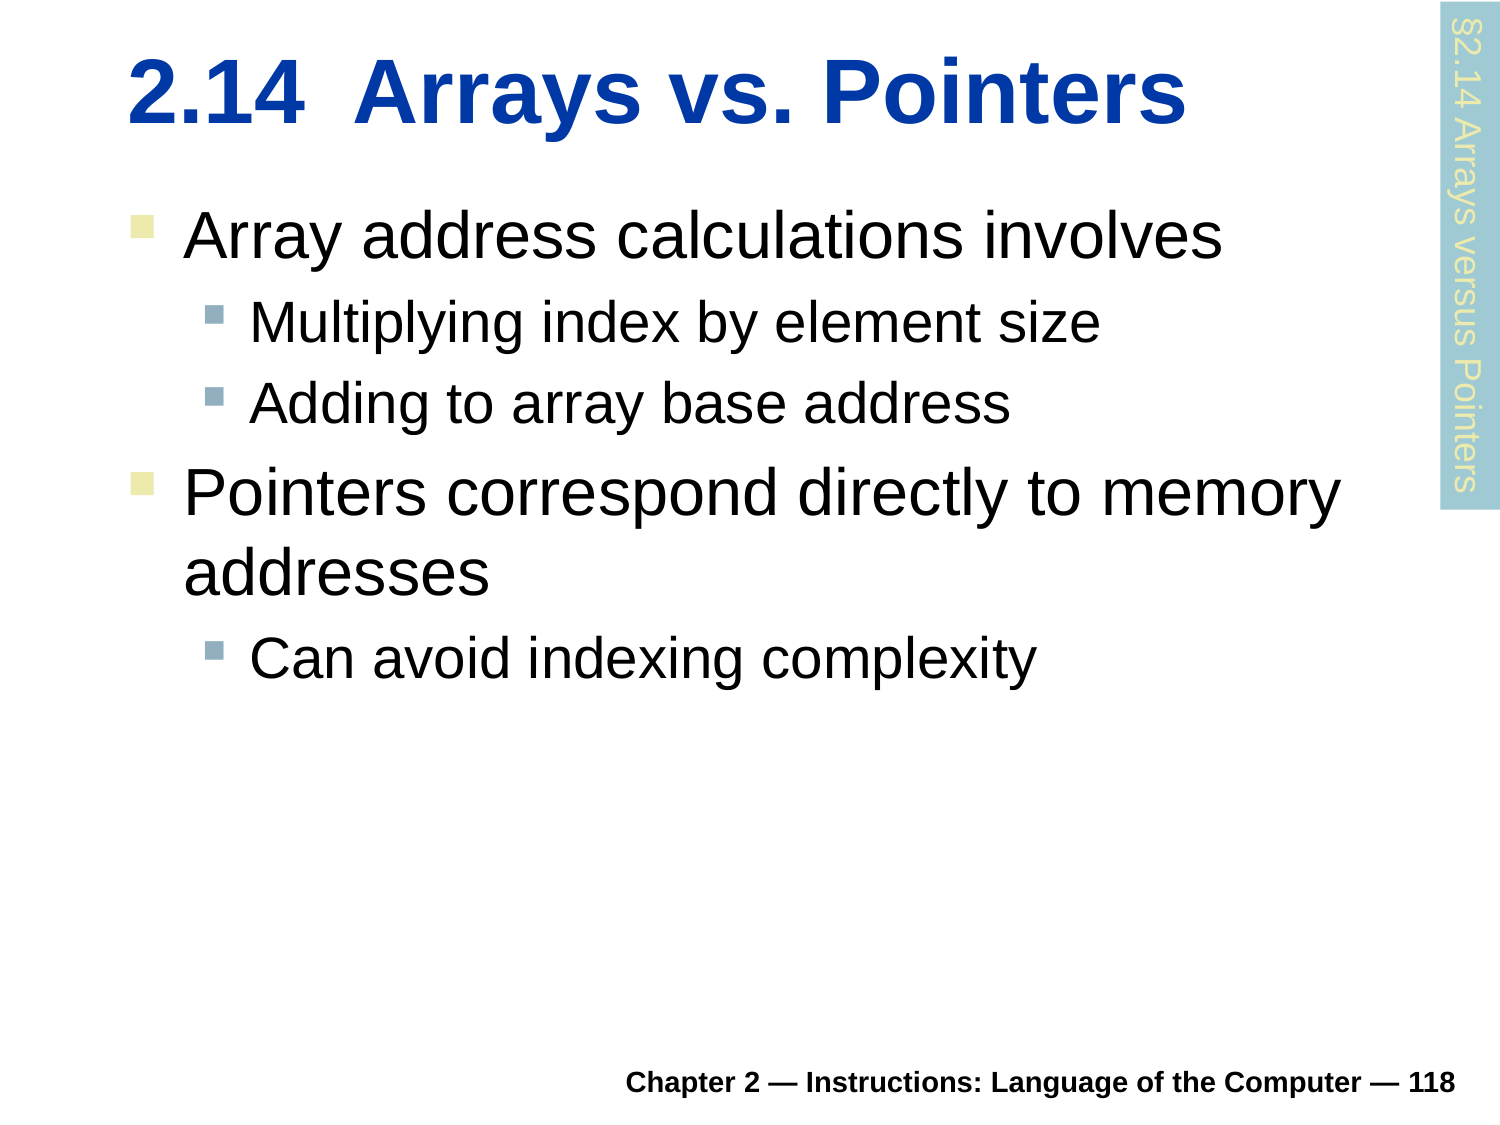

# 2.14  Arrays vs. Pointers
Array address calculations involves
Multiplying index by element size
Adding to array base address
Pointers correspond directly to memory addresses
Can avoid indexing complexity
§2.14 Arrays versus Pointers
Chapter 2 — Instructions: Language of the Computer — 118